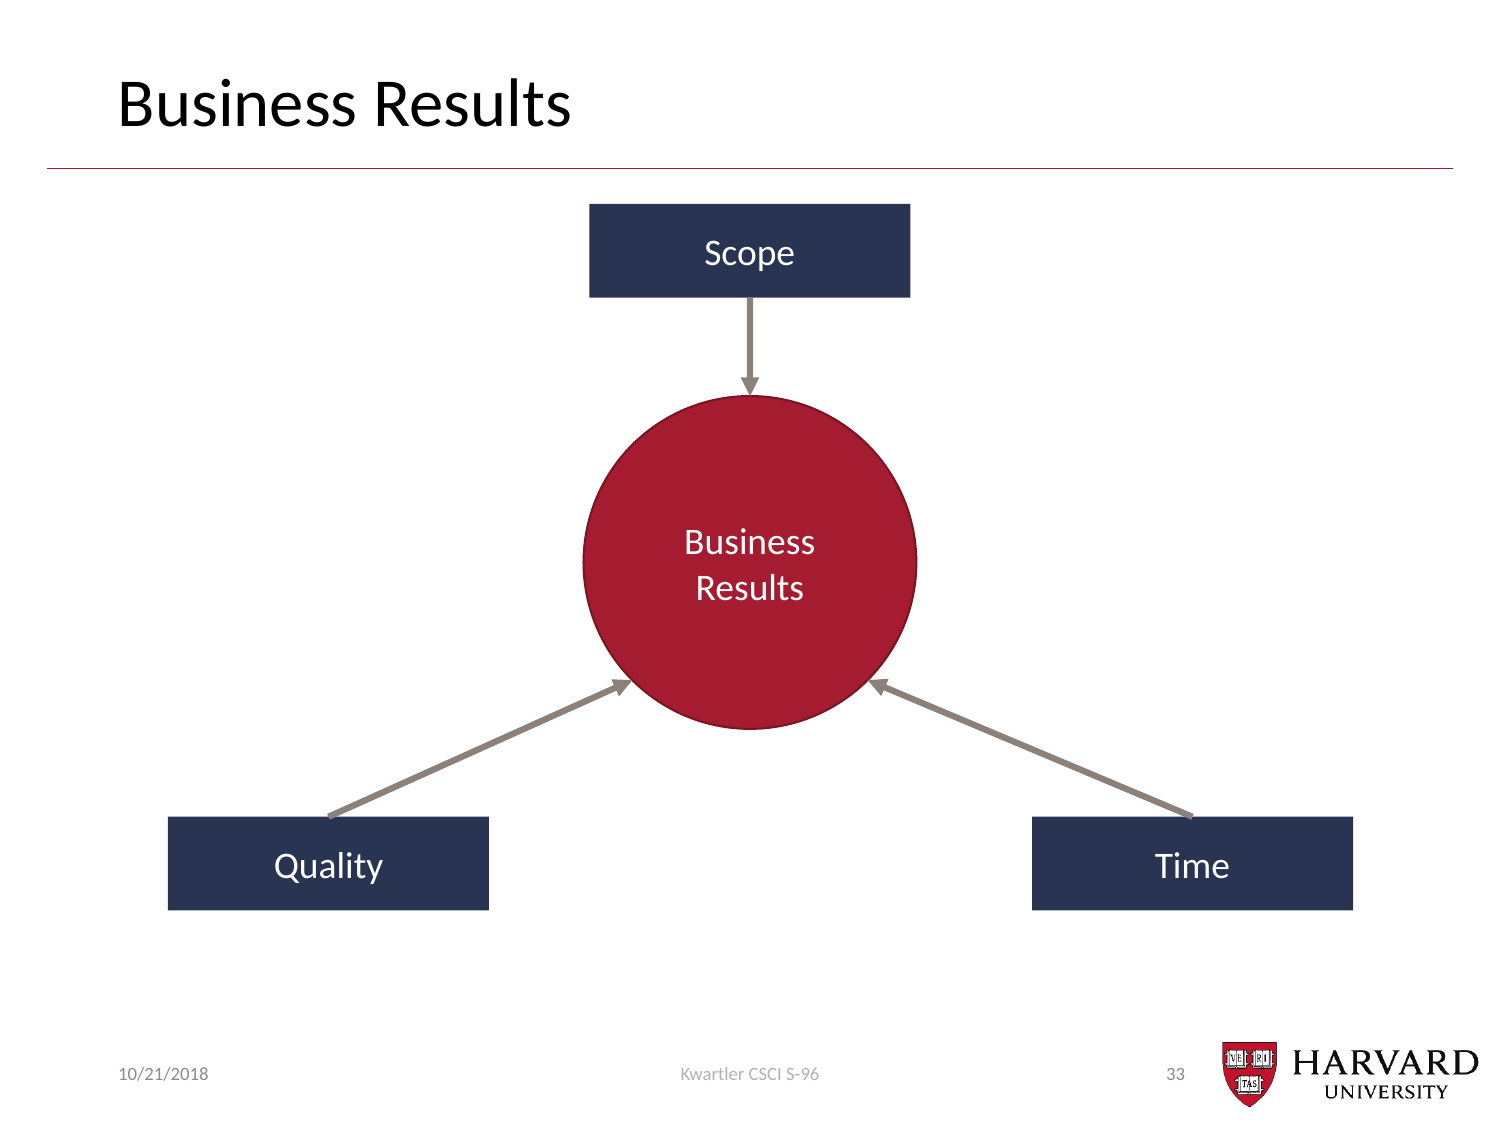

# Business Results
Scope
Business Results
Quality
Time
10/21/2018
Kwartler CSCI S-96
33